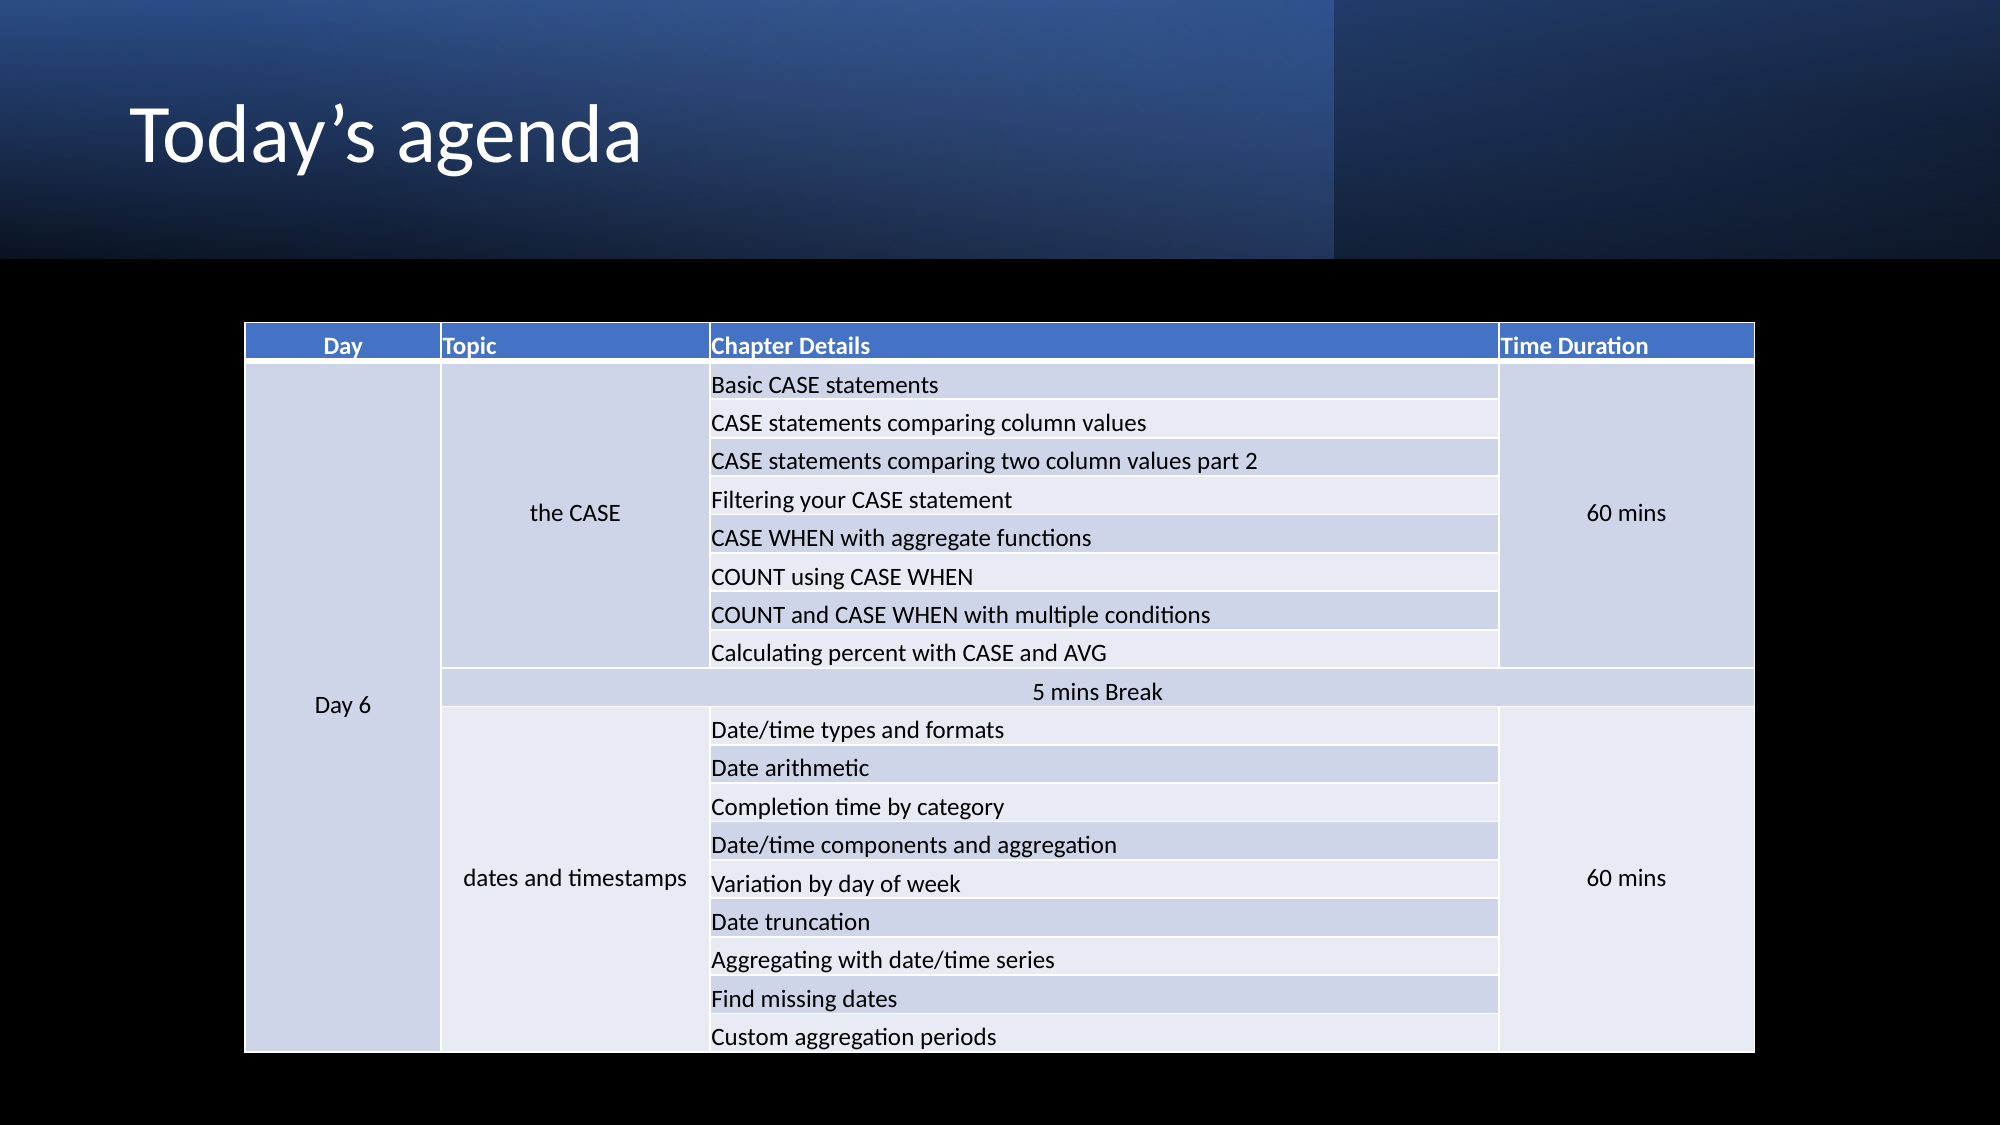

# Today’s agenda
| Day | Topic | Chapter Details | Time Duration |
| --- | --- | --- | --- |
| Day 6 | the CASE | Basic CASE statements | 60 mins |
|  |  | CASE statements comparing column values |  |
|  |  | CASE statements comparing two column values part 2 |  |
|  |  | Filtering your CASE statement |  |
|  |  | CASE WHEN with aggregate functions |  |
|  |  | COUNT using CASE WHEN |  |
|  |  | COUNT and CASE WHEN with multiple conditions |  |
|  |  | Calculating percent with CASE and AVG |  |
|  | 5 mins Break |  |  |
|  | dates and timestamps | Date/time types and formats | 60 mins |
|  |  | Date arithmetic |  |
|  |  | Completion time by category |  |
|  |  | Date/time components and aggregation |  |
|  |  | Variation by day of week |  |
|  |  | Date truncation |  |
|  |  | Aggregating with date/time series |  |
|  |  | Find missing dates |  |
|  |  | Custom aggregation periods |  |